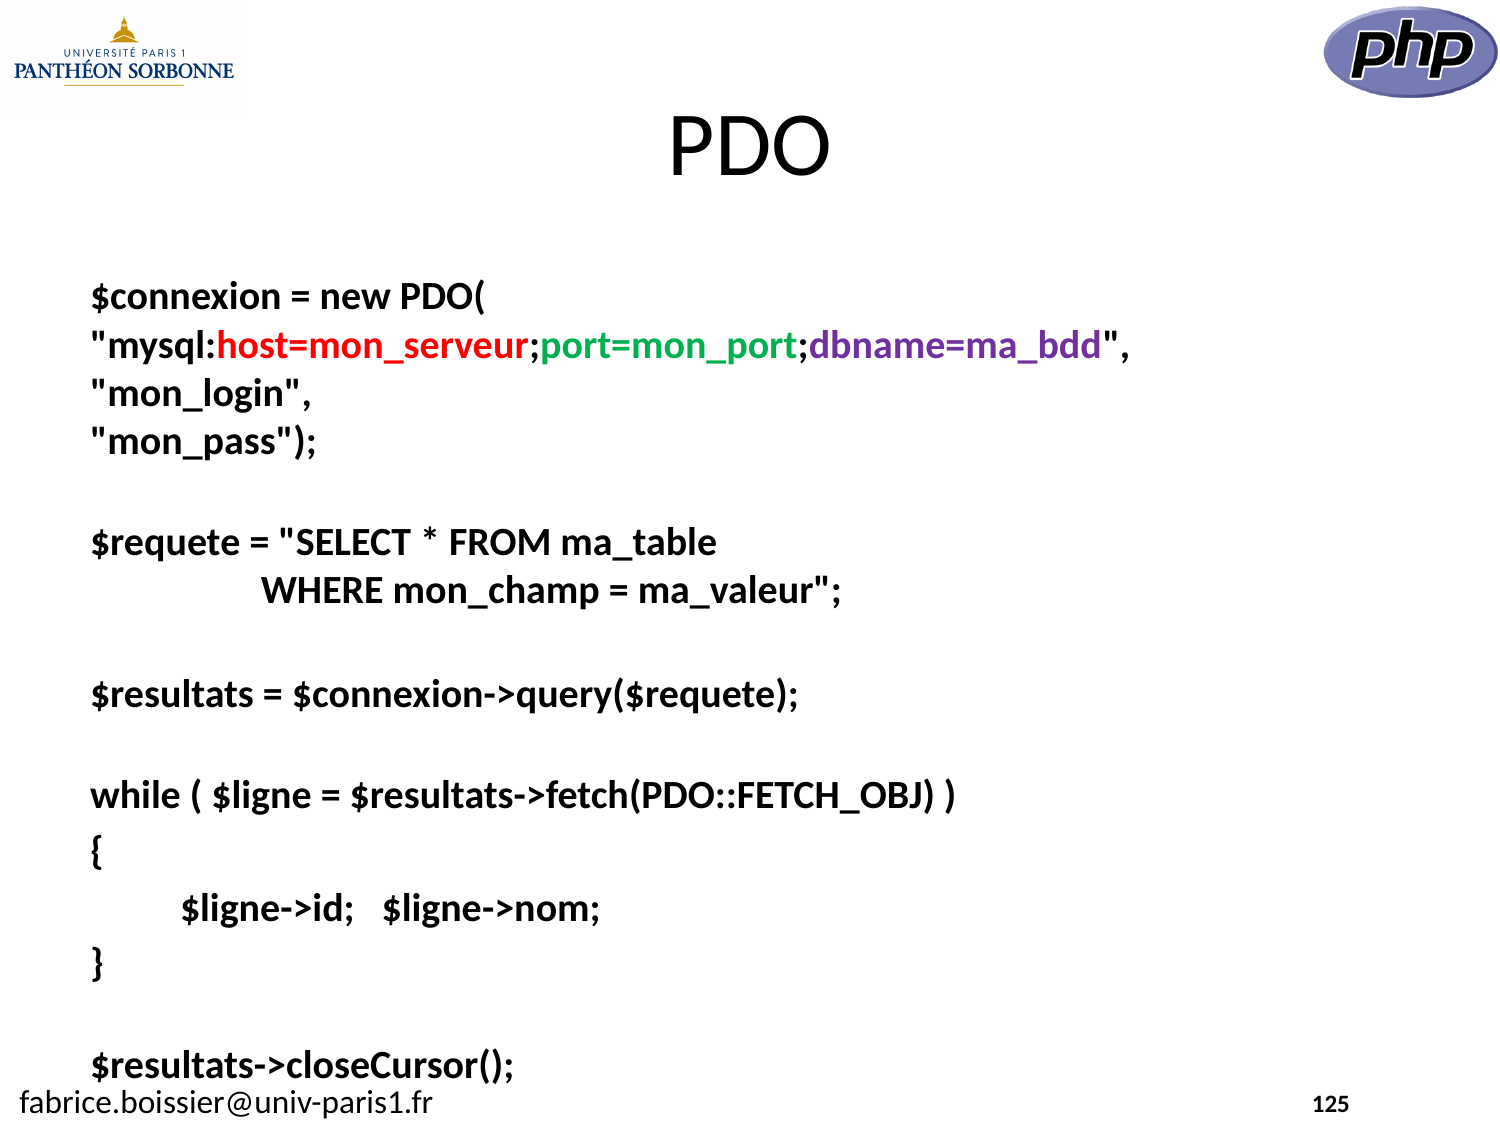

# PDO
$connexion = new PDO(
"mysql:host=mon_serveur;port=mon_port;dbname=ma_bdd",
"mon_login",
"mon_pass");

$requete = "SELECT * FROM ma_table
	         WHERE mon_champ = ma_valeur";
$resultats = $connexion->query($requete);

while ( $ligne = $resultats->fetch(PDO::FETCH_OBJ) )
{
	$ligne->id;   $ligne->nom;
}

$resultats->closeCursor();
125